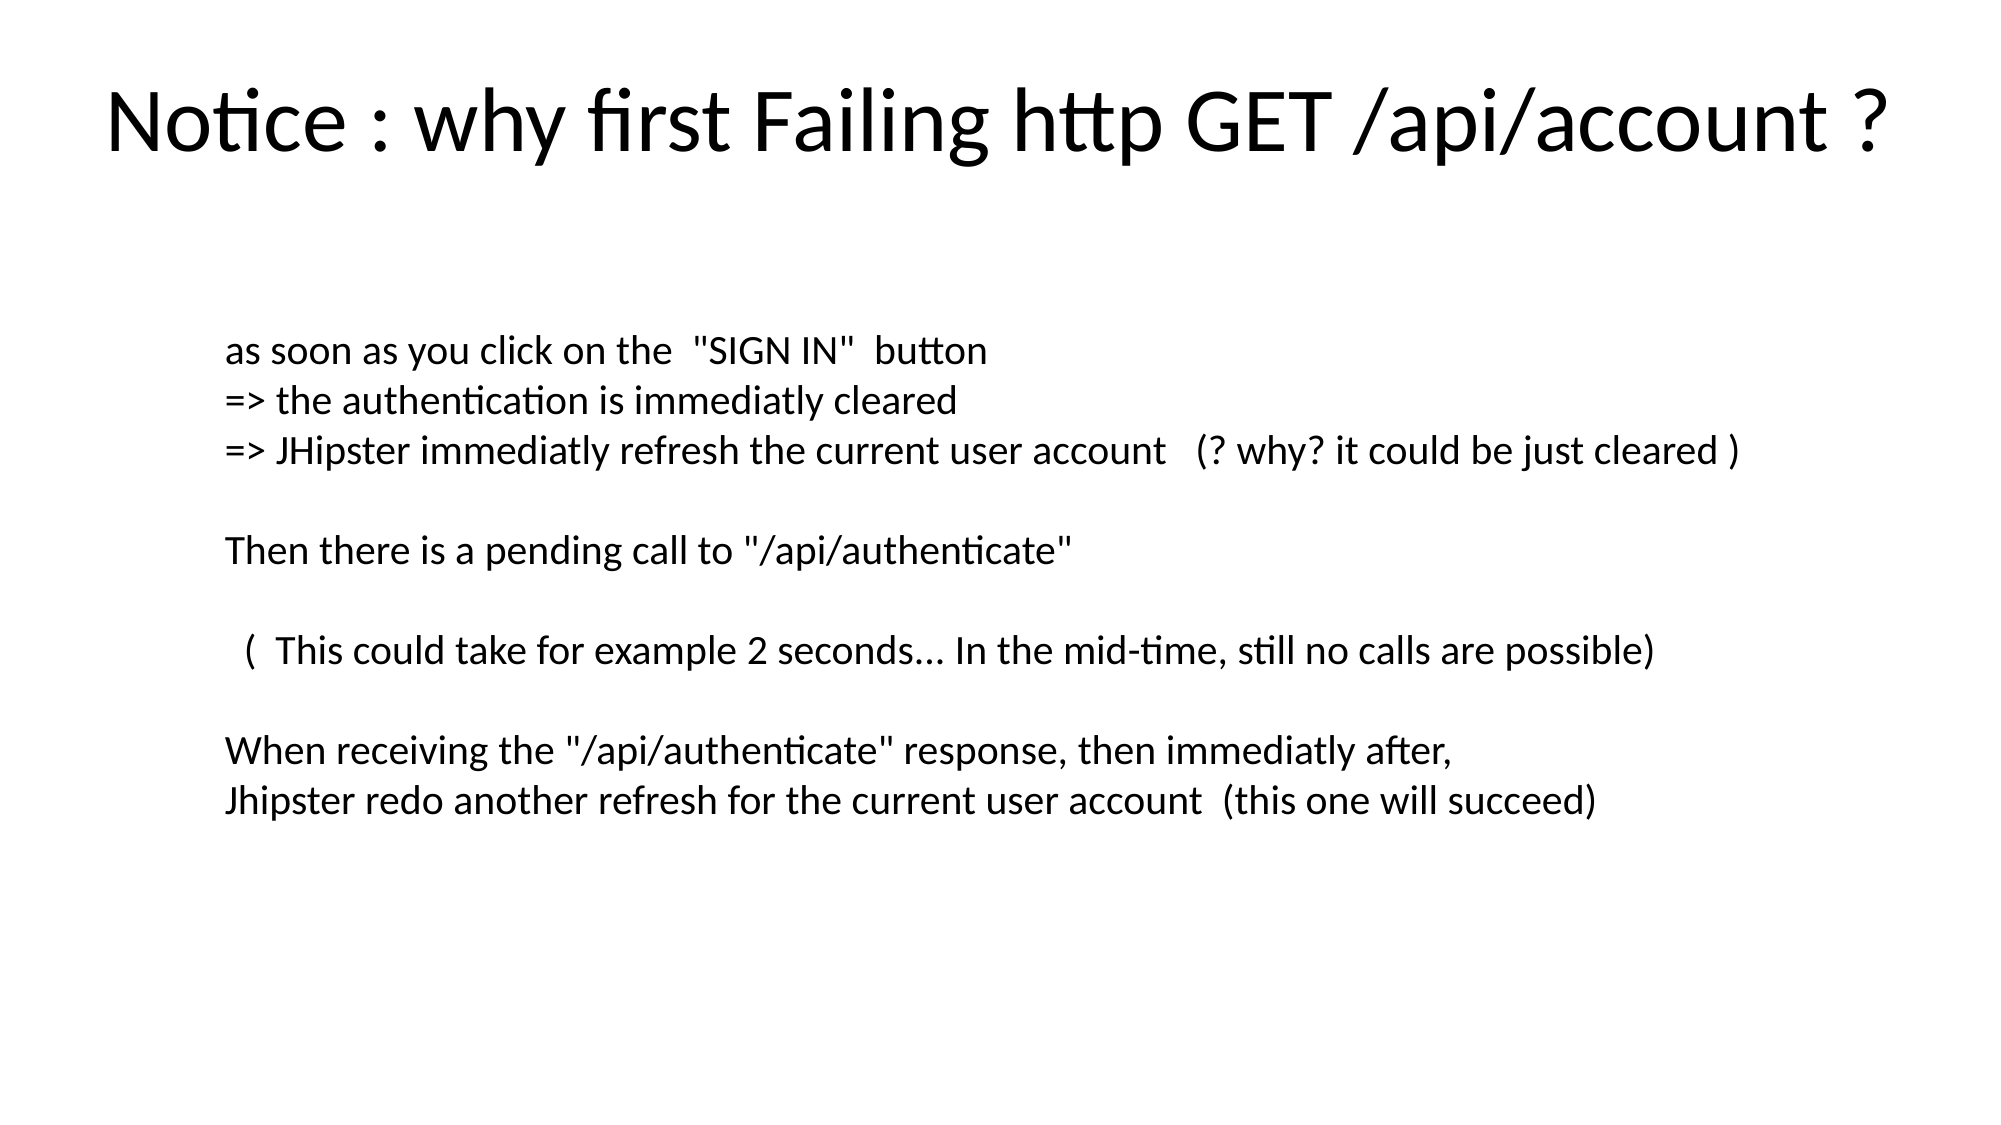

# Notice : why first Failing http GET /api/account ?
as soon as you click on the  "SIGN IN"  button
=> the authentication is immediatly cleared
=> JHipster immediatly refresh the current user account   (? why? it could be just cleared )

Then there is a pending call to "/api/authenticate"

  (  This could take for example 2 seconds... In the mid-time, still no calls are possible)

When receiving the "/api/authenticate" response, then immediatly after,
Jhipster redo another refresh for the current user account  (this one will succeed)